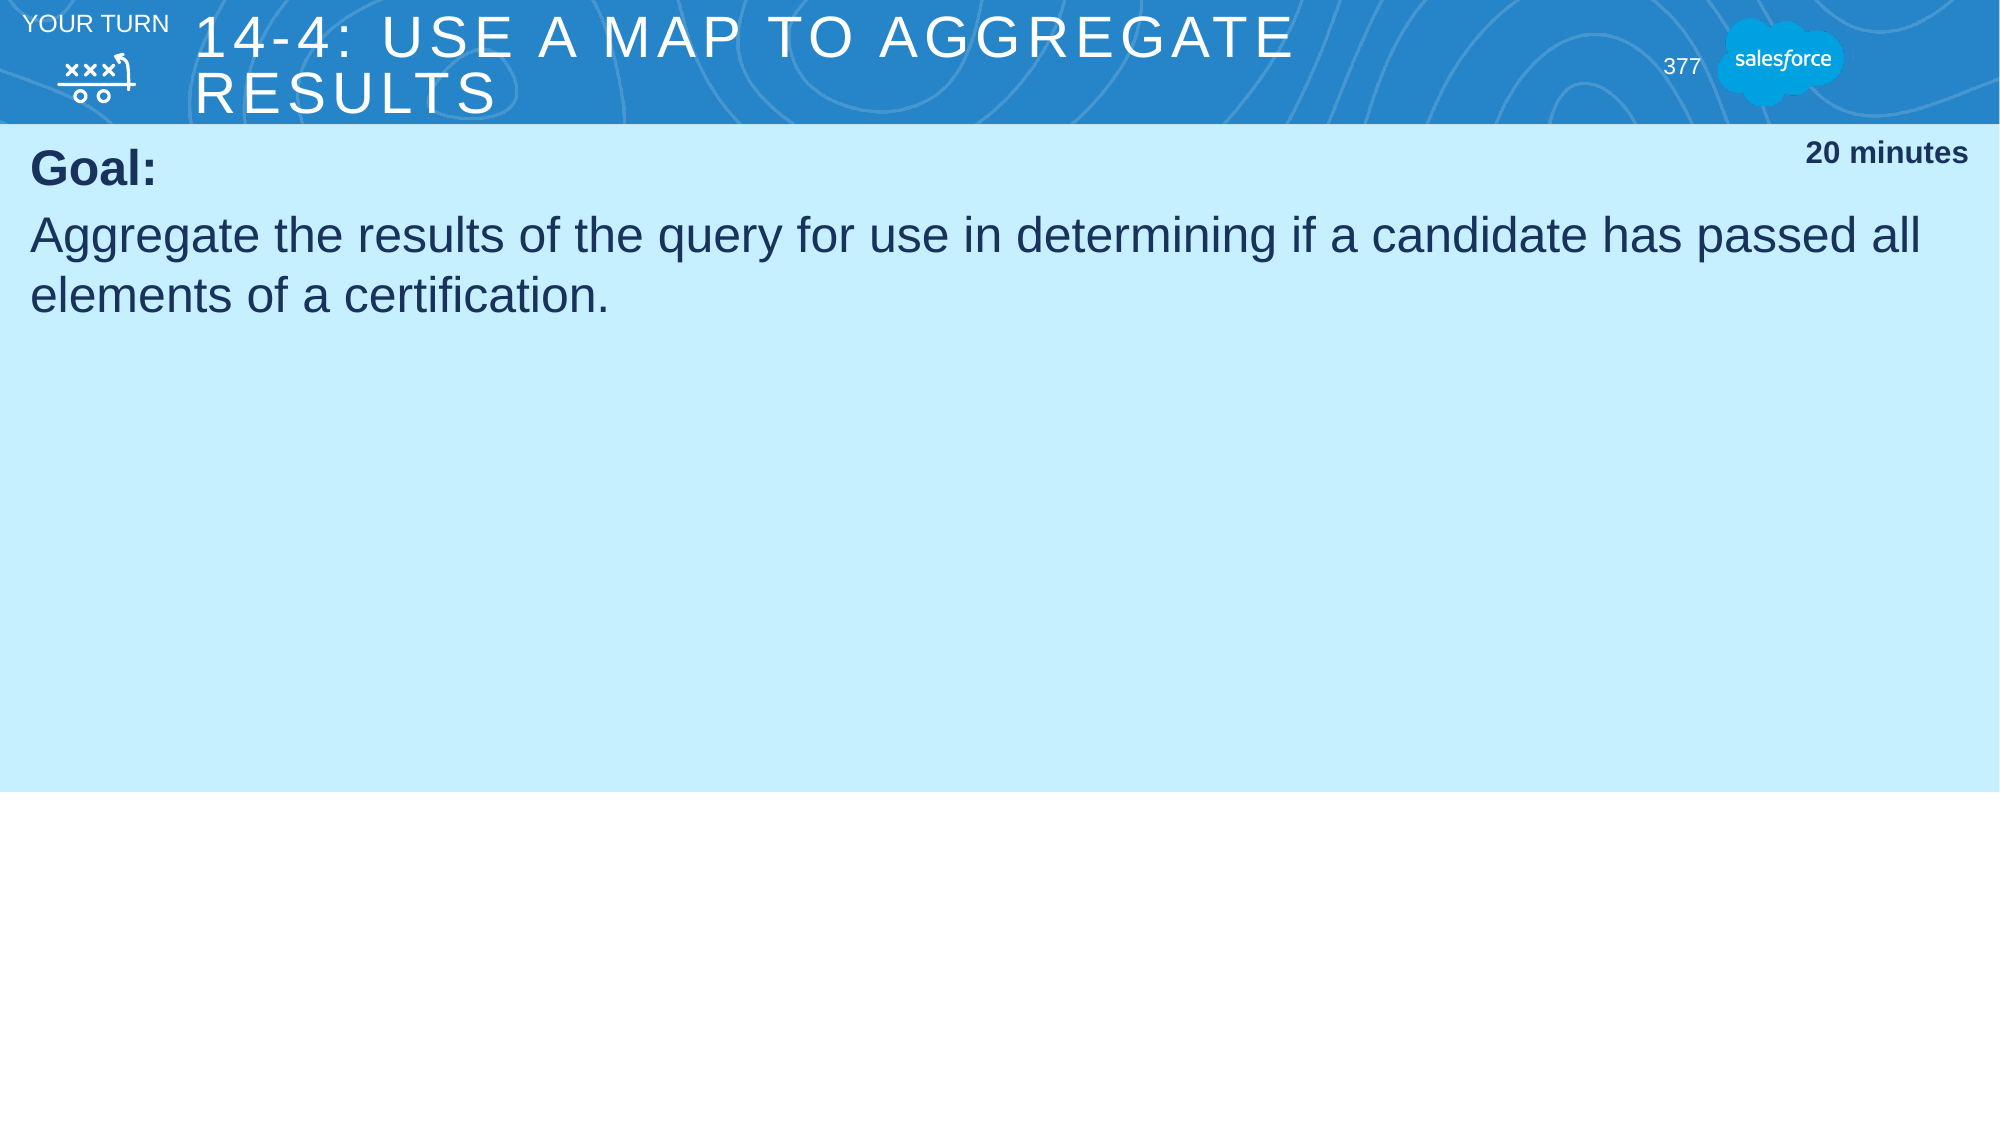

# 14-4: Use a Map to Aggregate Results
Your turn
377
Goal:
Aggregate the results of the query for use in determining if a candidate has passed all elements of a certification.
20 minutes
Tasks:
Add logic to construct and use a Map to aggregate query results.
Test your new trigger logic.